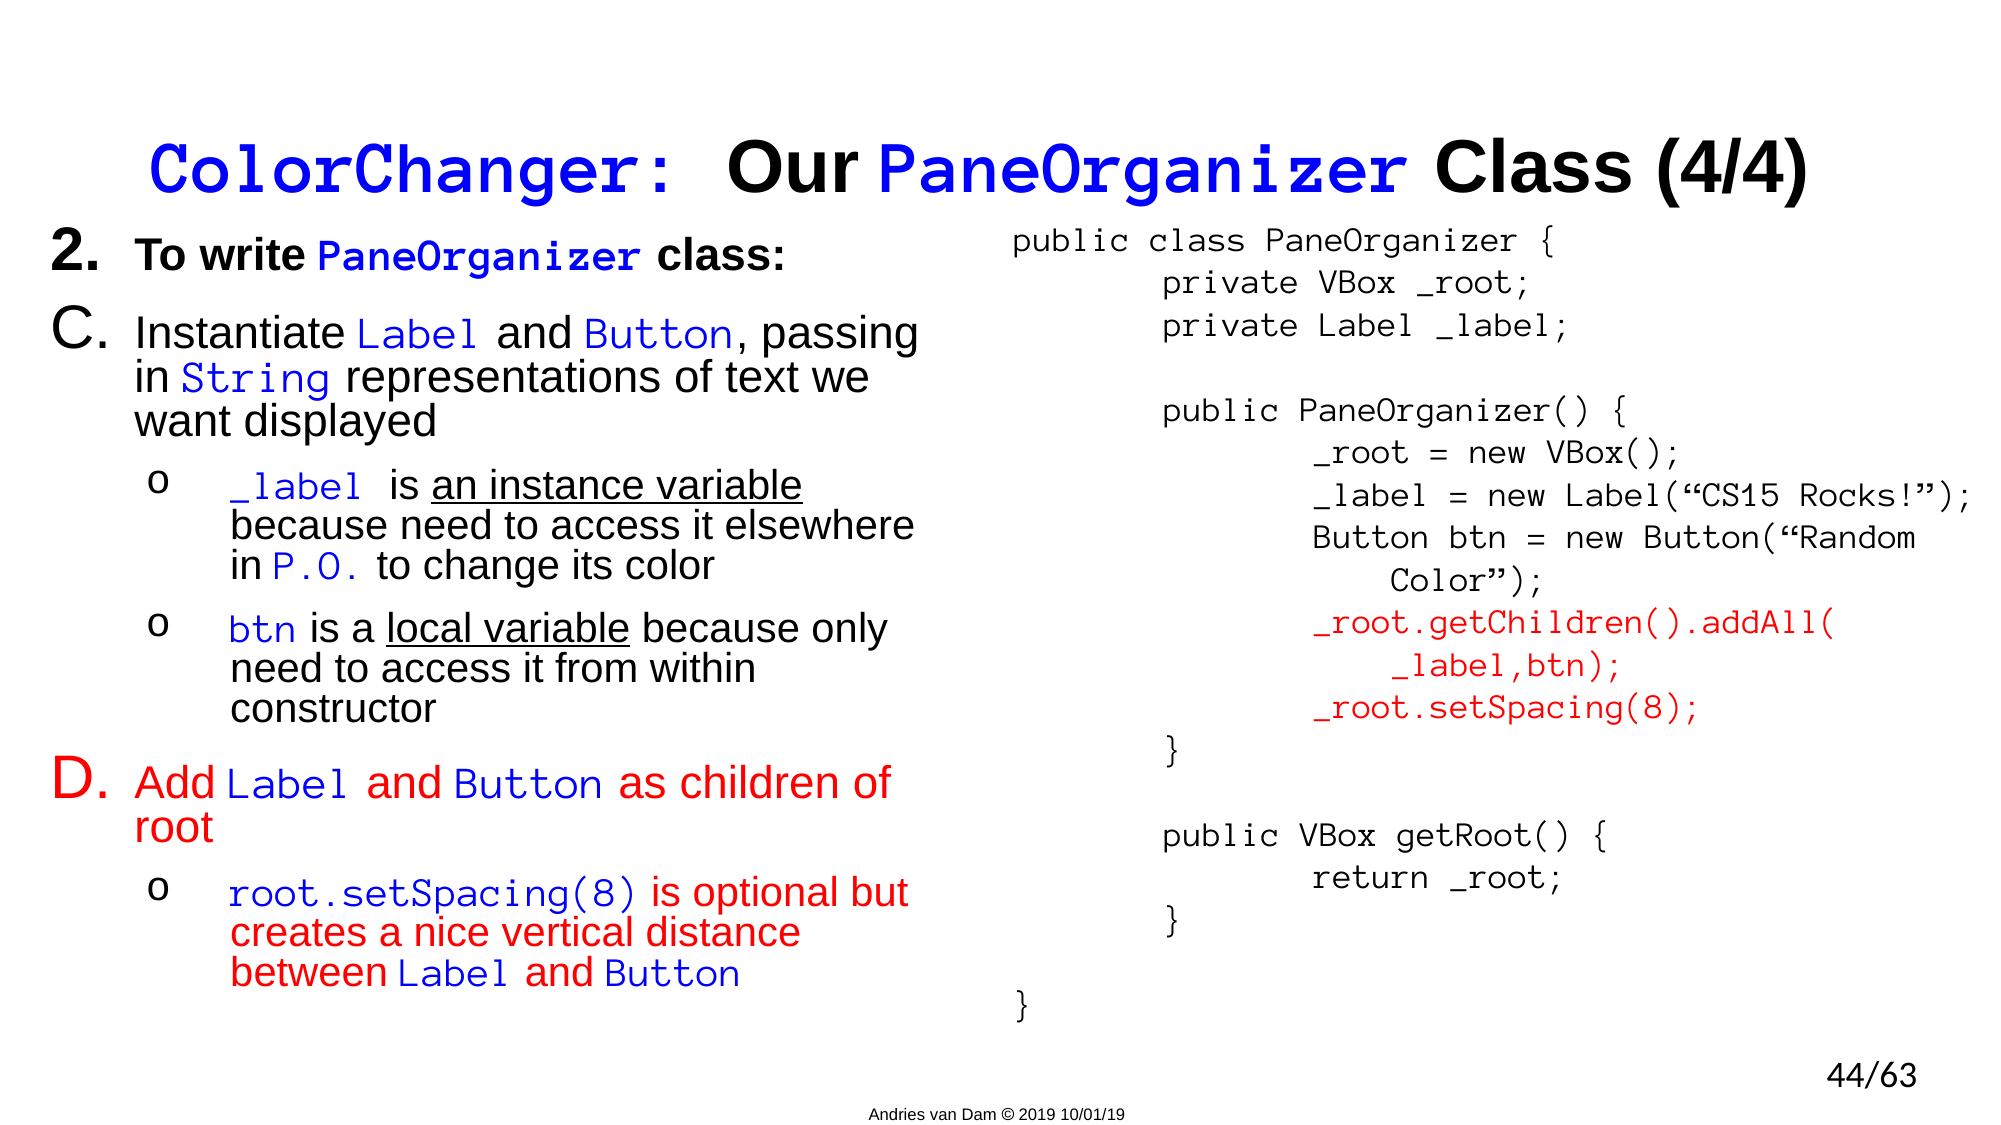

# ColorChanger: Our PaneOrganizer Class (4/4)
public class PaneOrganizer {
	private VBox _root;
	private Label _label;

	public PaneOrganizer() {
		_root = new VBox();
		_label = new Label(“CS15 Rocks!”);
		Button btn = new Button(“Random 		    Color”);					_root.getChildren().addAll(
		    _label,btn);
		_root.setSpacing(8);	btn.setOnAc
	}

	public VBox getRoot() {
		return _root;
	}

}
To write PaneOrganizer class:
Instantiate Label and Button, passing in String representations of text we want displayed
_label is an instance variable because need to access it elsewhere in P.O. to change its color
btn is a local variable because only need to access it from within constructor
Add Label and Button as children of root
root.setSpacing(8) is optional but creates a nice vertical distance between Label and Button